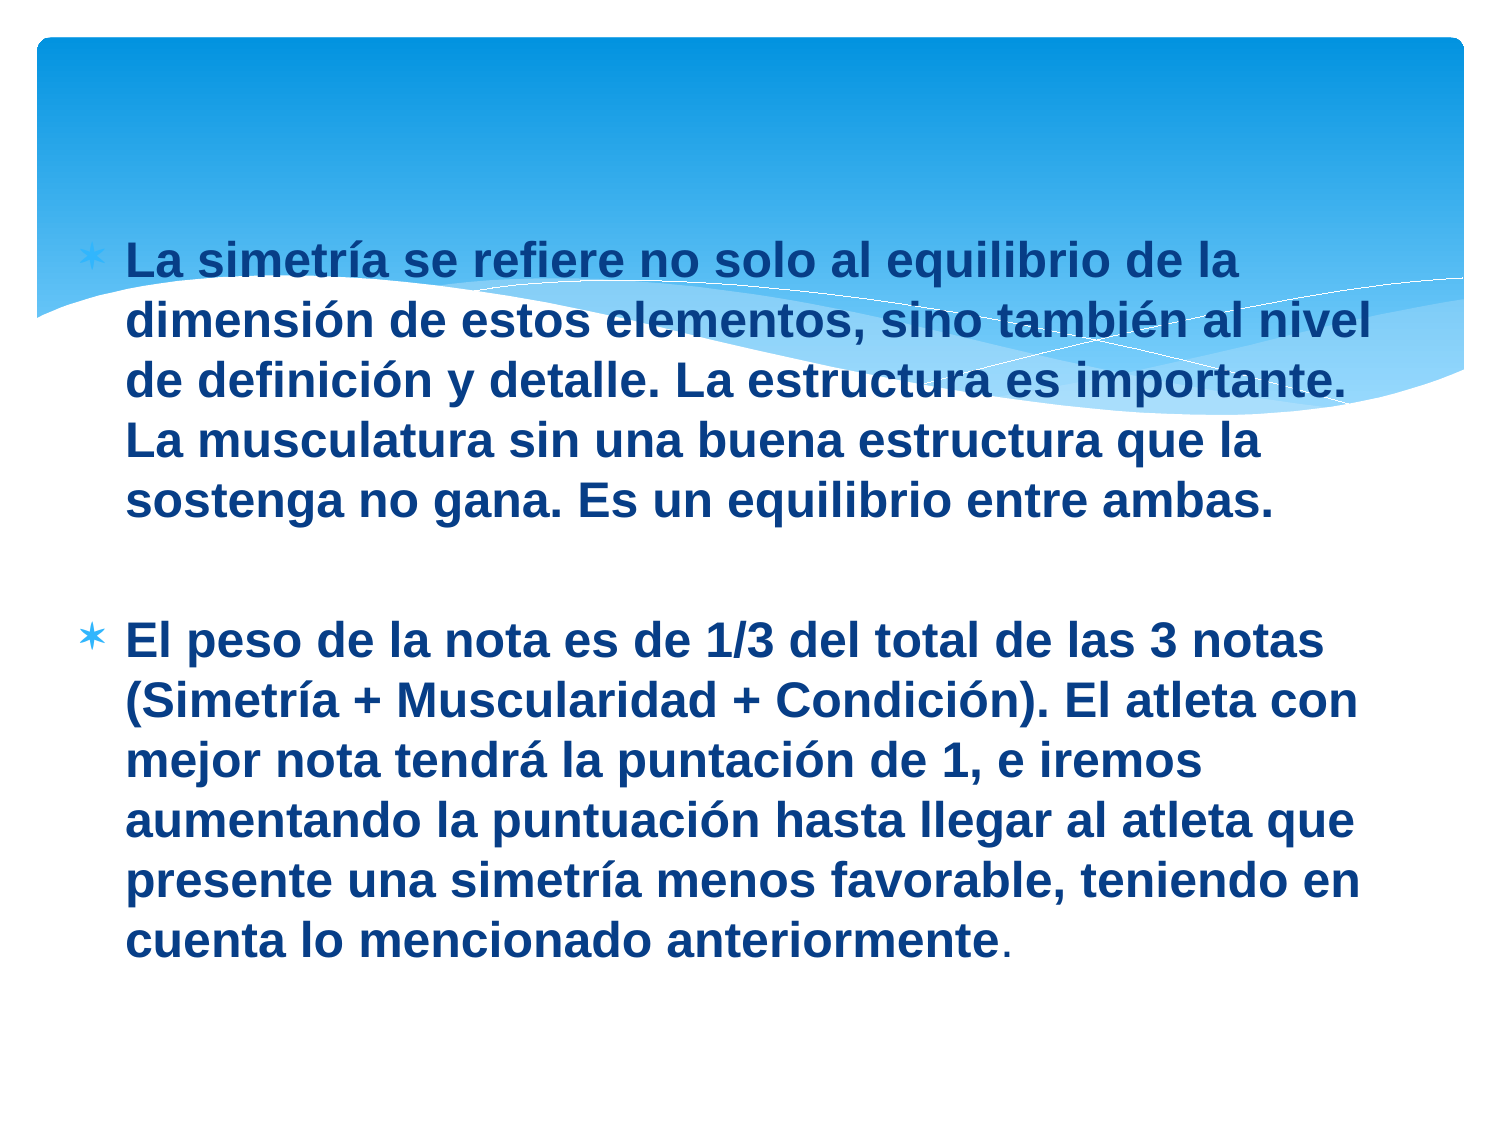

La simetría se refiere no solo al equilibrio de la dimensión de estos elementos, sino también al nivel de definición y detalle. La estructura es importante. La musculatura sin una buena estructura que la sostenga no gana. Es un equilibrio entre ambas.

El peso de la nota es de 1/3 del total de las 3 notas (Simetría + Muscularidad + Condición). El atleta con mejor nota tendrá la puntación de 1, e iremos aumentando la puntuación hasta llegar al atleta que presente una simetría menos favorable, teniendo en cuenta lo mencionado anteriormente.